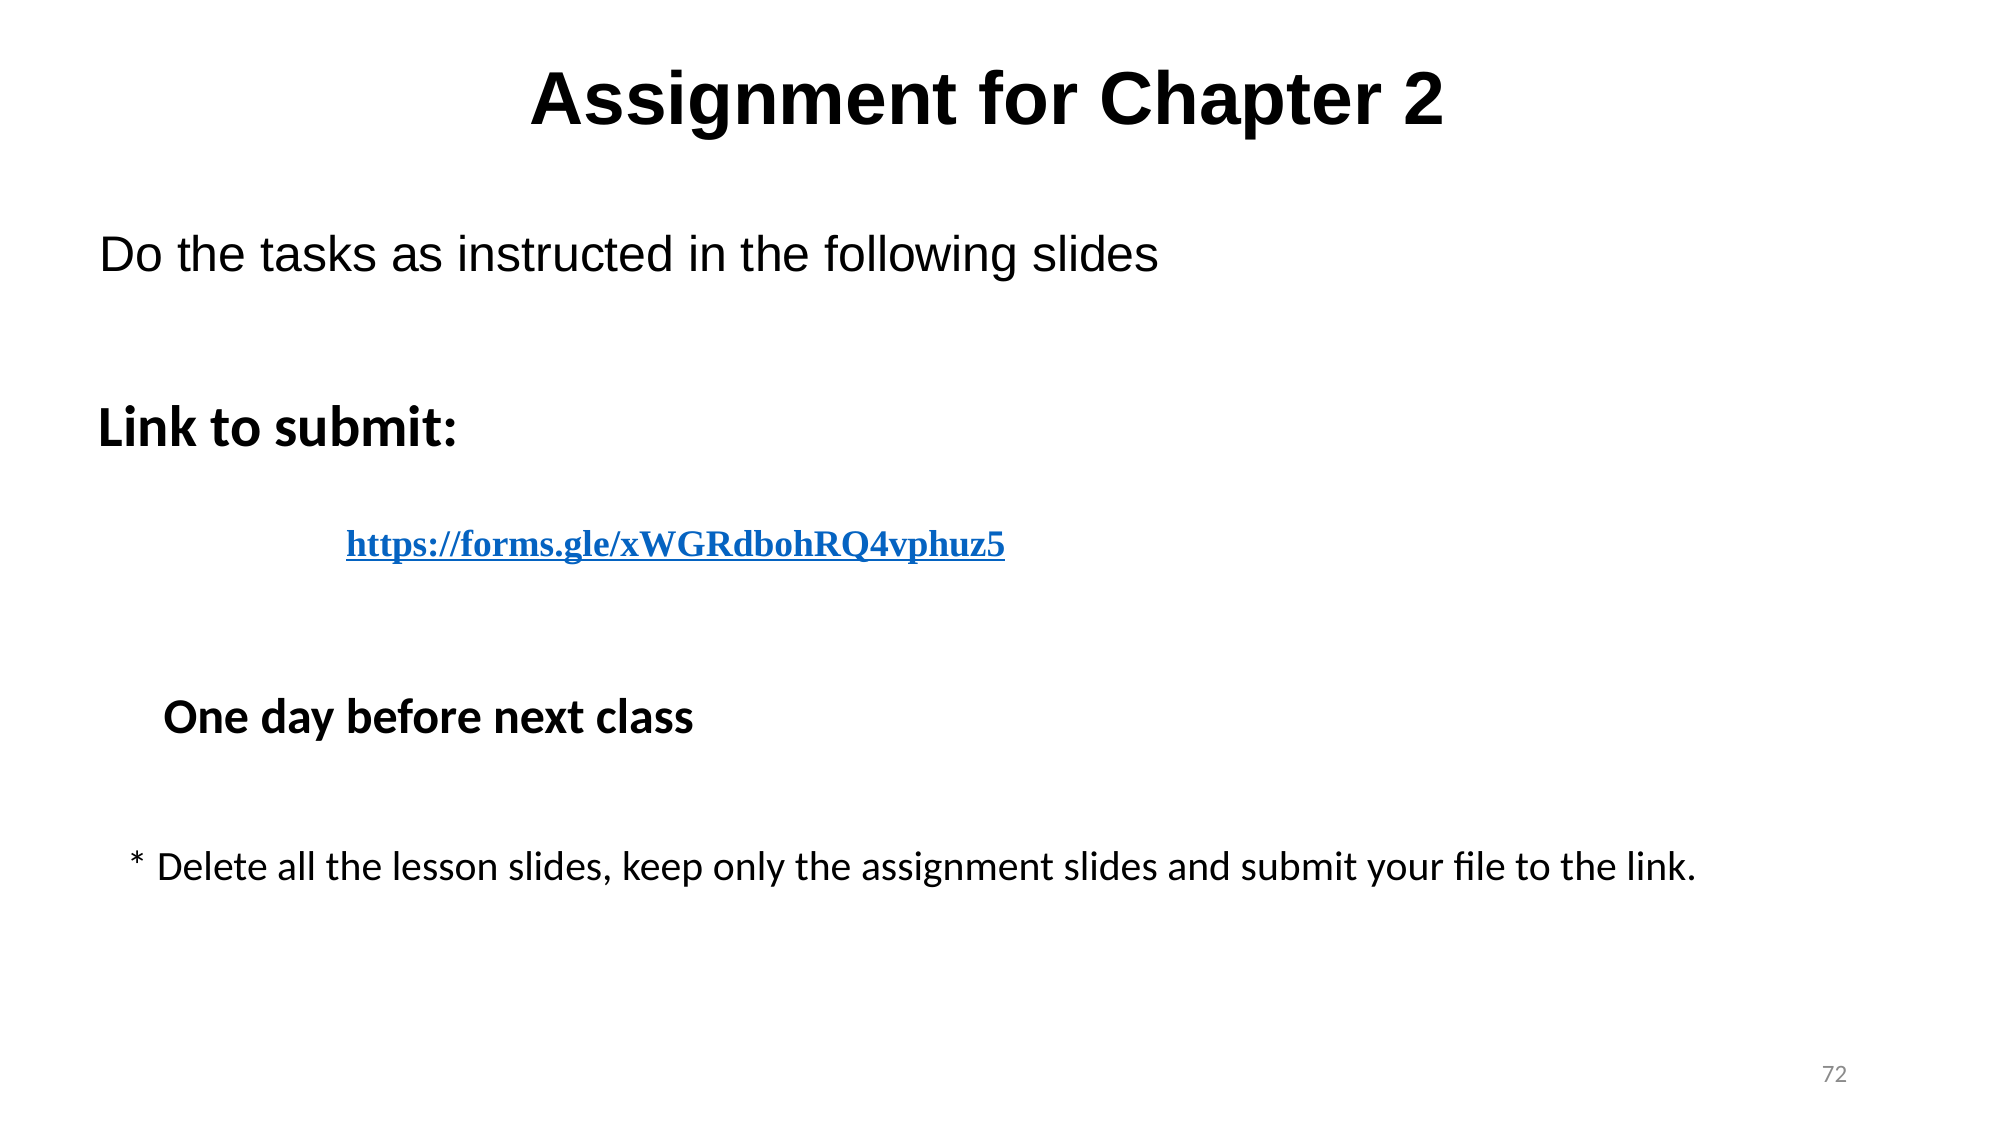

Assignment for Chapter 2

Do the tasks as instructed in the following slides
Link to submit:
 https://forms.gle/xWGRdbohRQ4vphuz5
One day before next class
* Delete all the lesson slides, keep only the assignment slides and submit your file to the link.
72